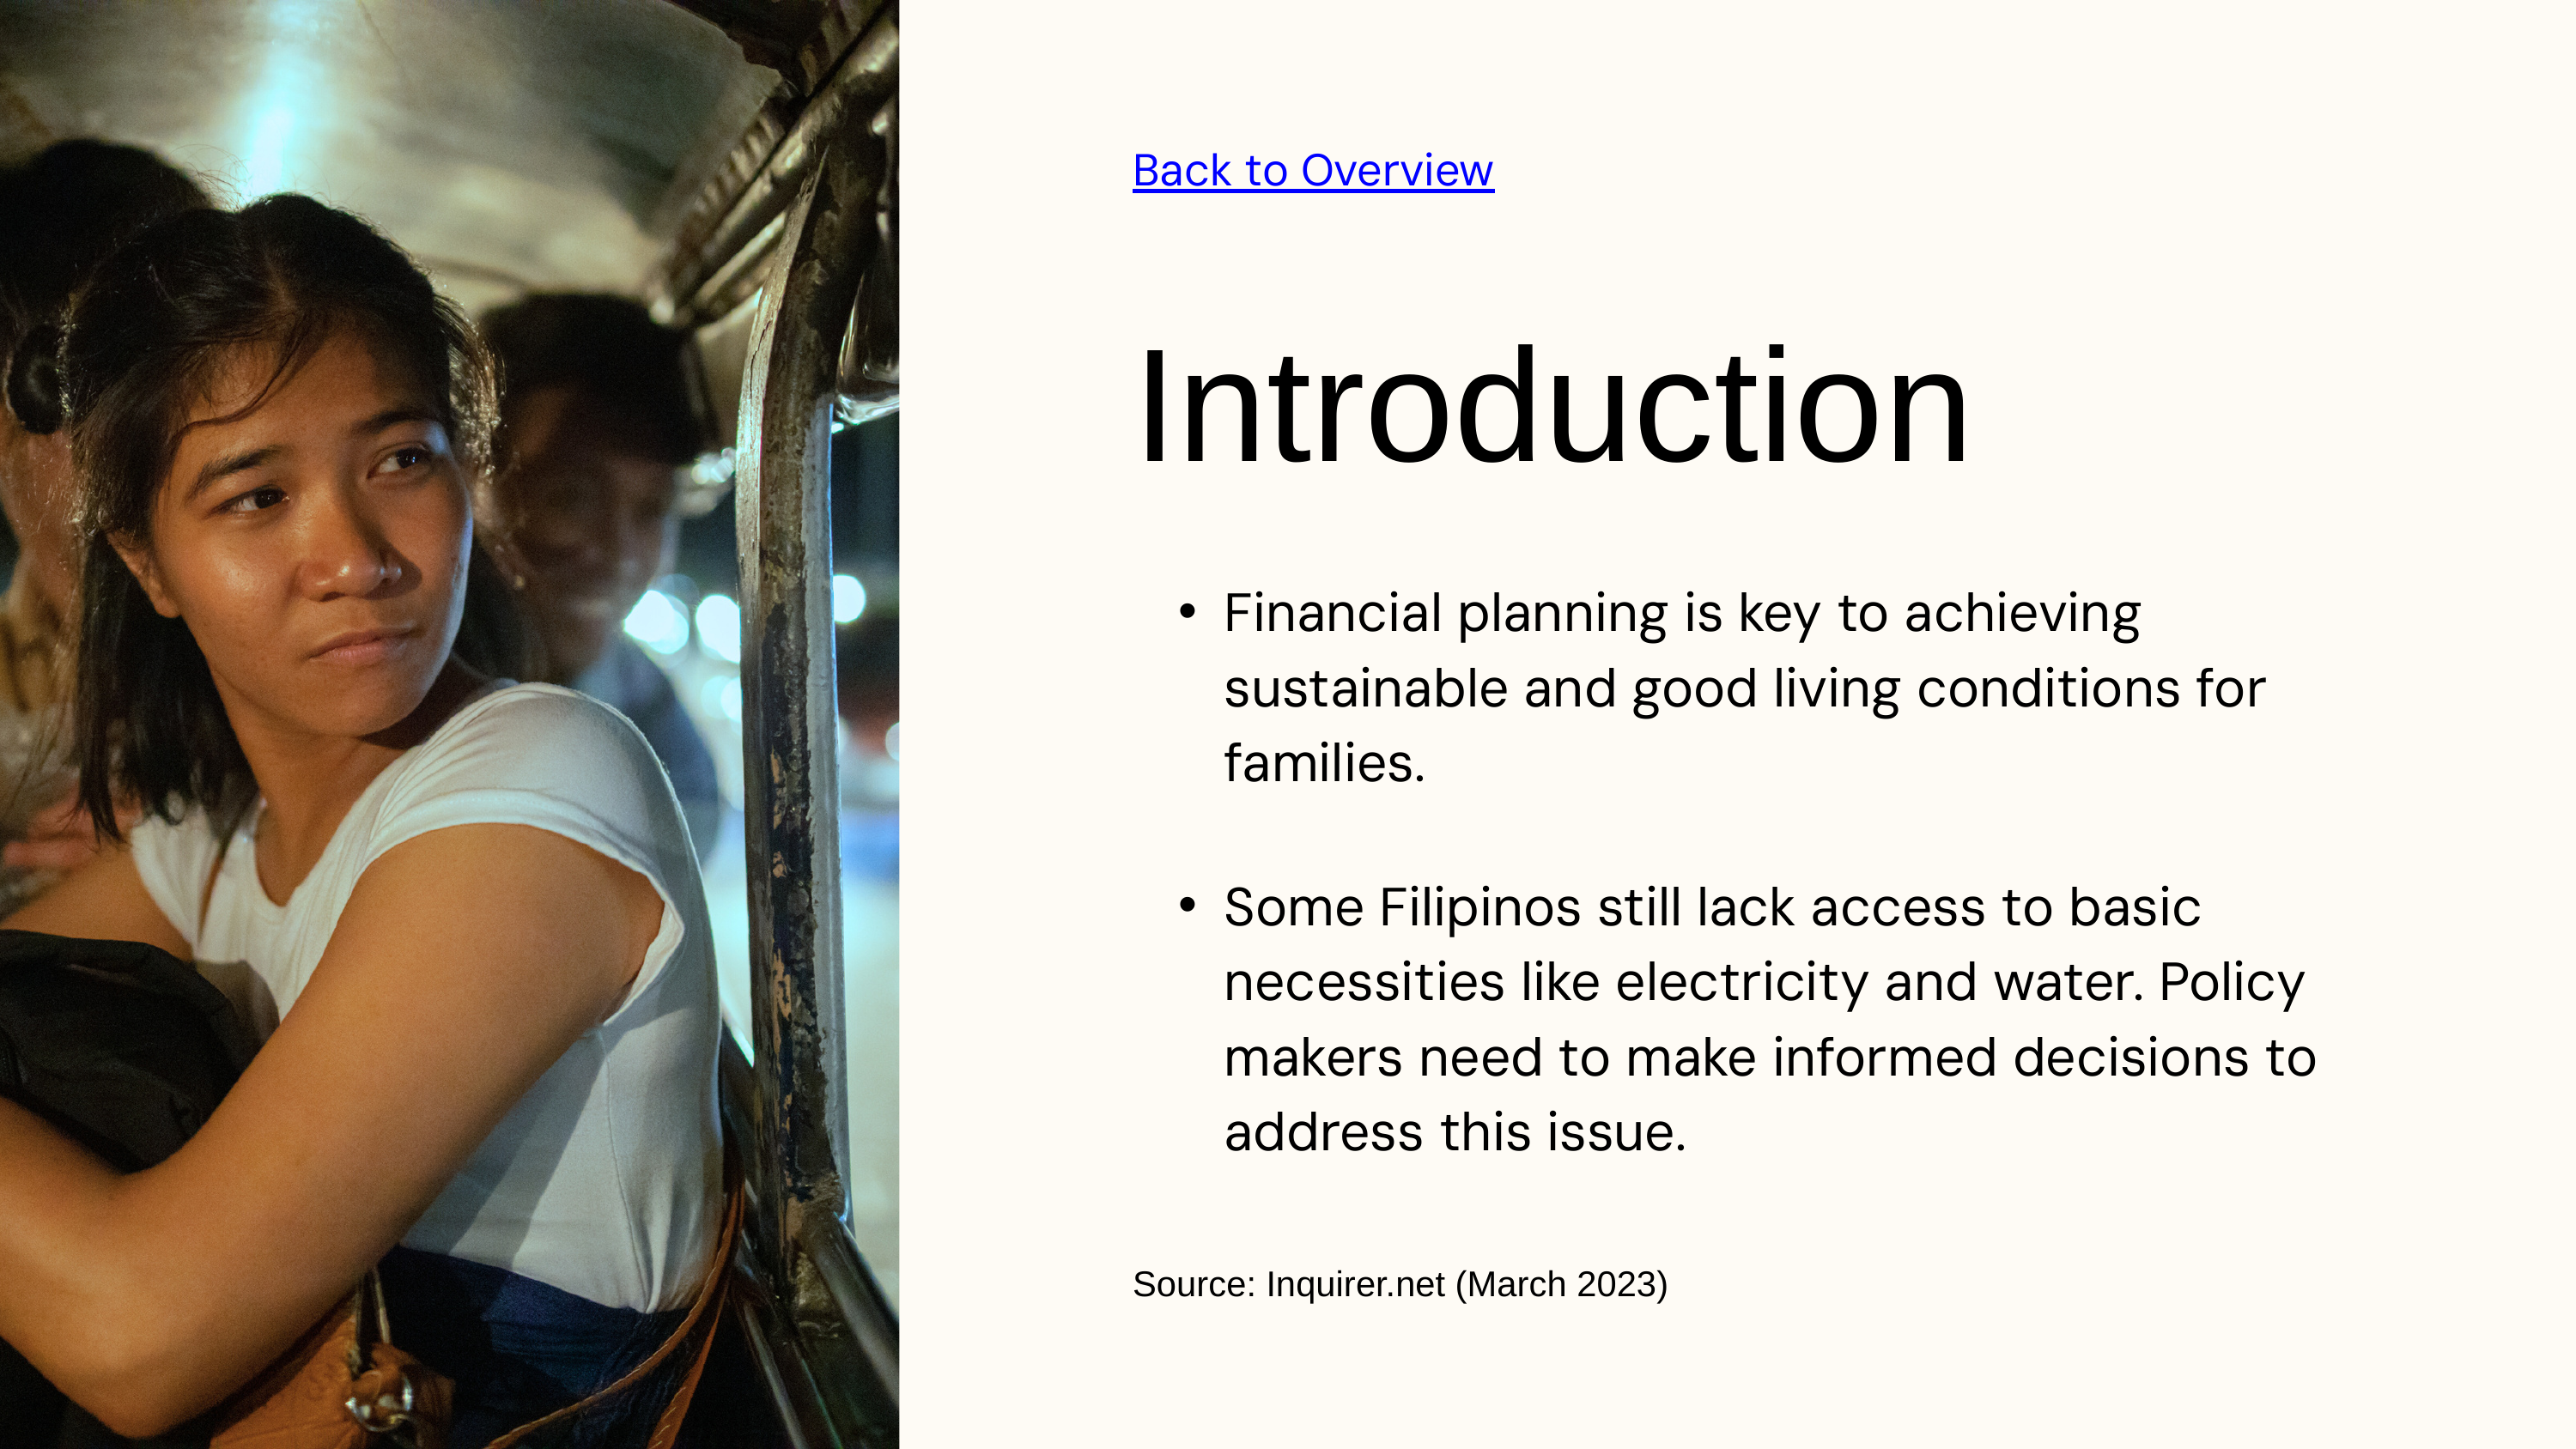

Back to Overview
Introduction
Financial planning is key to achieving sustainable and good living conditions for families.
Some Filipinos still lack access to basic necessities like electricity and water. Policy makers need to make informed decisions to address this issue.
Source: Inquirer.net (March 2023)